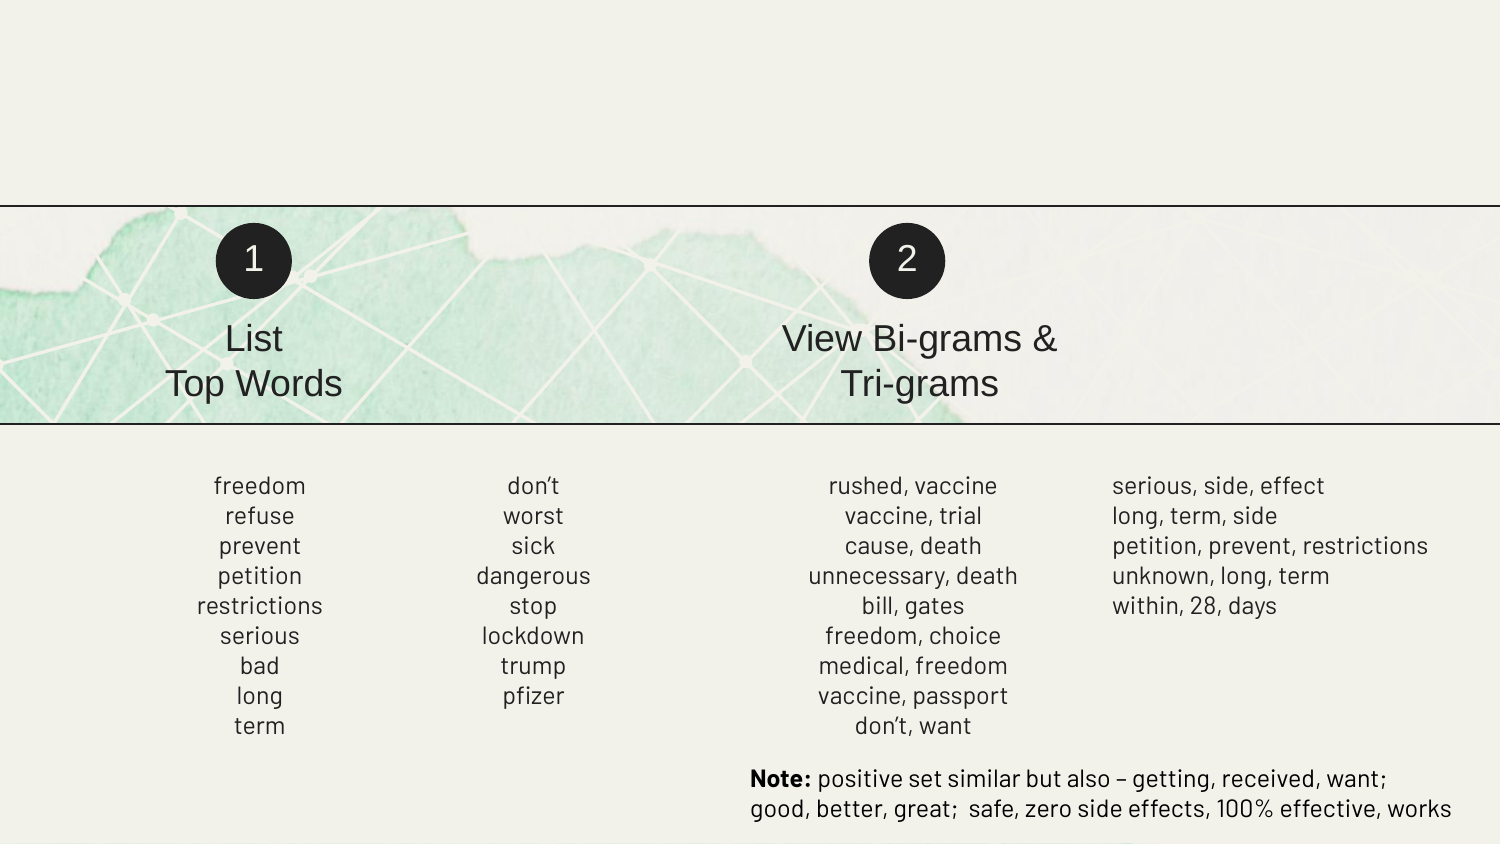

1
2
List
Top Words
View Bi-grams & Tri-grams
freedom
refuse
prevent
petition
restrictions
serious
bad
long
term
don’t
worst
sick
dangerous
stop
lockdown
trump
pfizer

rushed, vaccine
vaccine, trial
cause, death
unnecessary, death
bill, gates
freedom, choice
medical, freedom
vaccine, passport
don’t, want

serious, side, effect
long, term, side
petition, prevent, restrictions
unknown, long, term
within, 28, days
Note: positive set similar but also – getting, received, want;
good, better, great;  safe, zero side effects, 100% effective, works